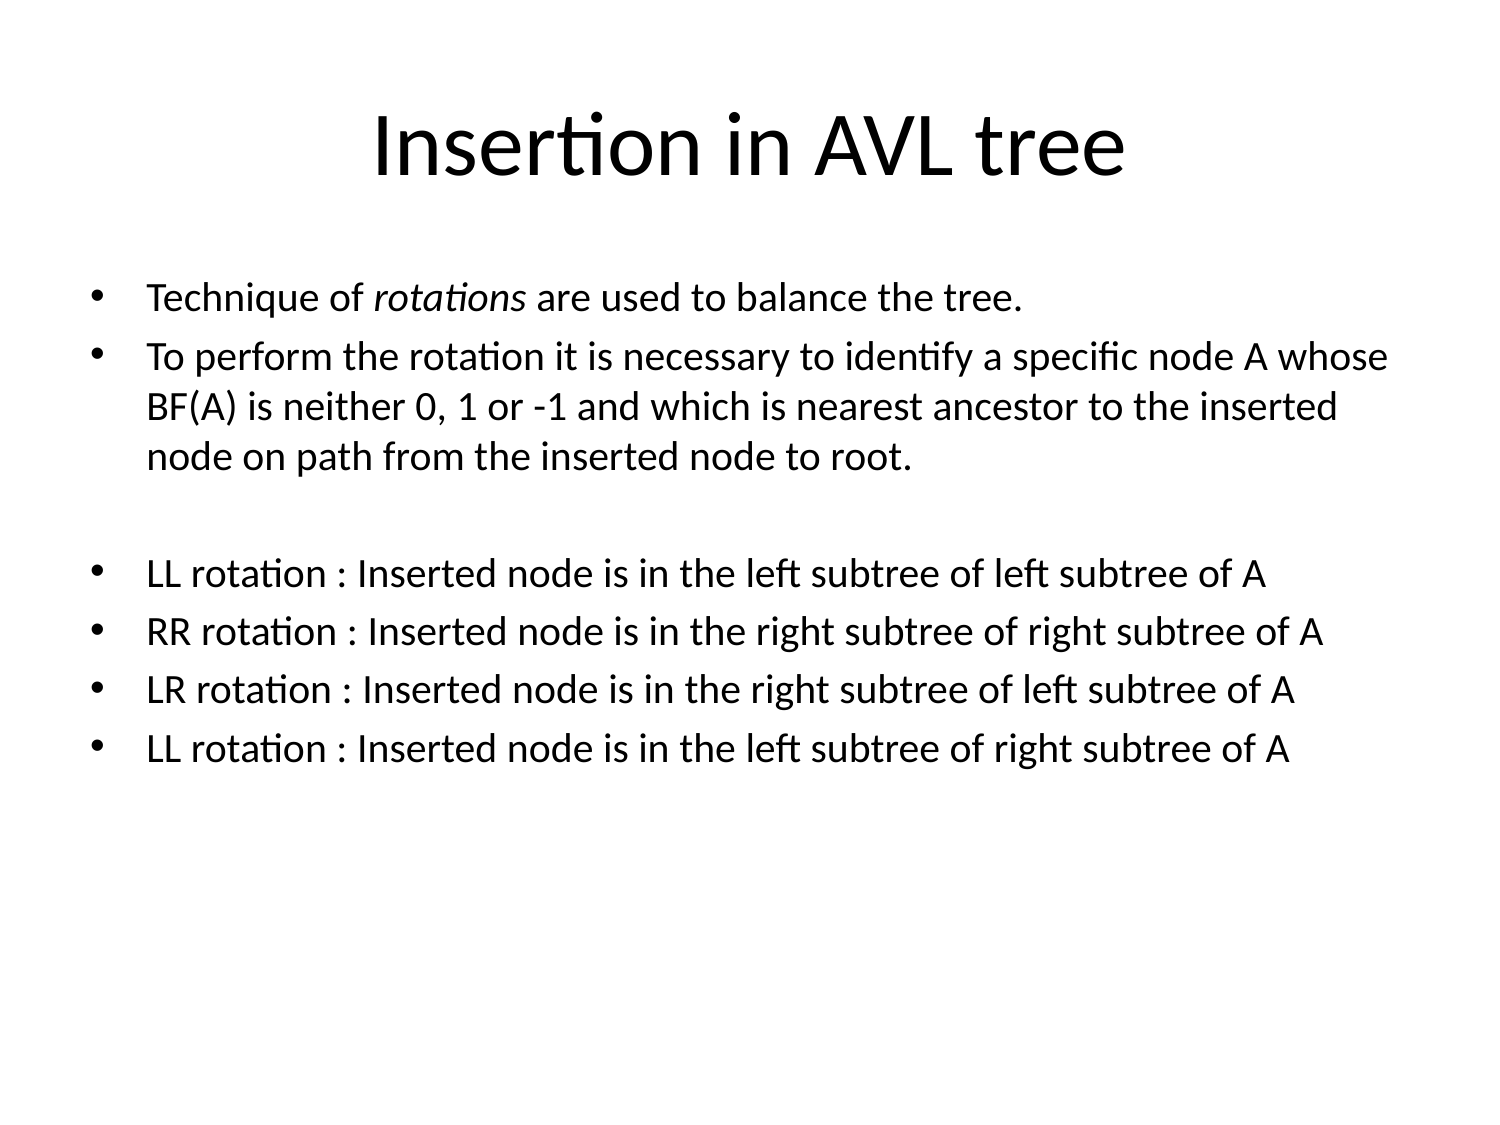

# Insertion in AVL tree
Technique of rotations are used to balance the tree.
To perform the rotation it is necessary to identify a specific node A whose BF(A) is neither 0, 1 or -1 and which is nearest ancestor to the inserted node on path from the inserted node to root.

LL rotation : Inserted node is in the left subtree of left subtree of A
RR rotation : Inserted node is in the right subtree of right subtree of A
LR rotation : Inserted node is in the right subtree of left subtree of A
LL rotation : Inserted node is in the left subtree of right subtree of A